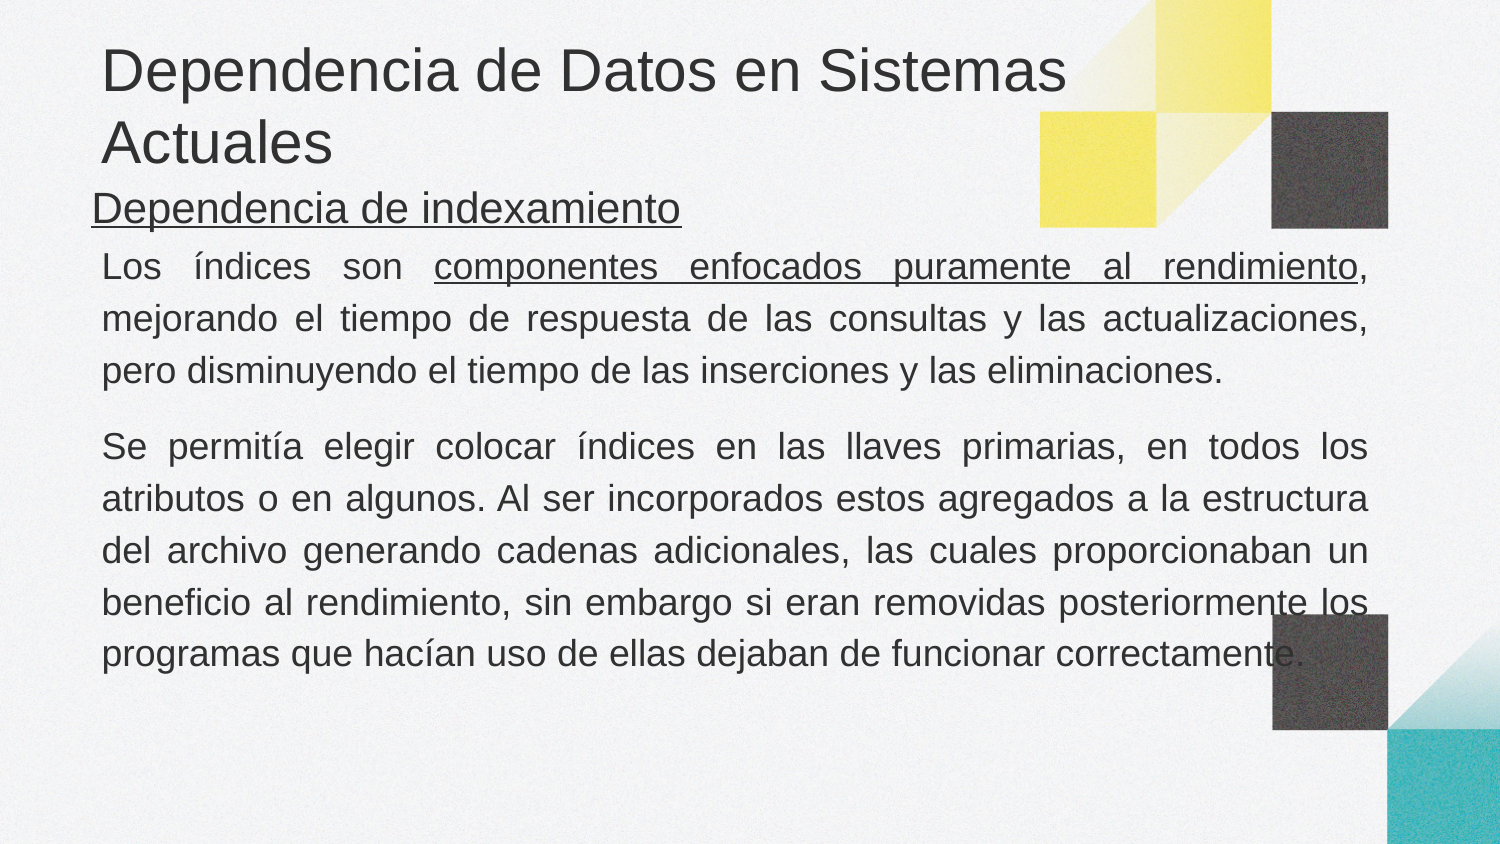

# Dependencia de Datos en Sistemas Actuales
Dependencia de indexamiento
Los índices son componentes enfocados puramente al rendimiento, mejorando el tiempo de respuesta de las consultas y las actualizaciones, pero disminuyendo el tiempo de las inserciones y las eliminaciones.
Se permitía elegir colocar índices en las llaves primarias, en todos los atributos o en algunos. Al ser incorporados estos agregados a la estructura del archivo generando cadenas adicionales, las cuales proporcionaban un beneficio al rendimiento, sin embargo si eran removidas posteriormente los programas que hacían uso de ellas dejaban de funcionar correctamente.